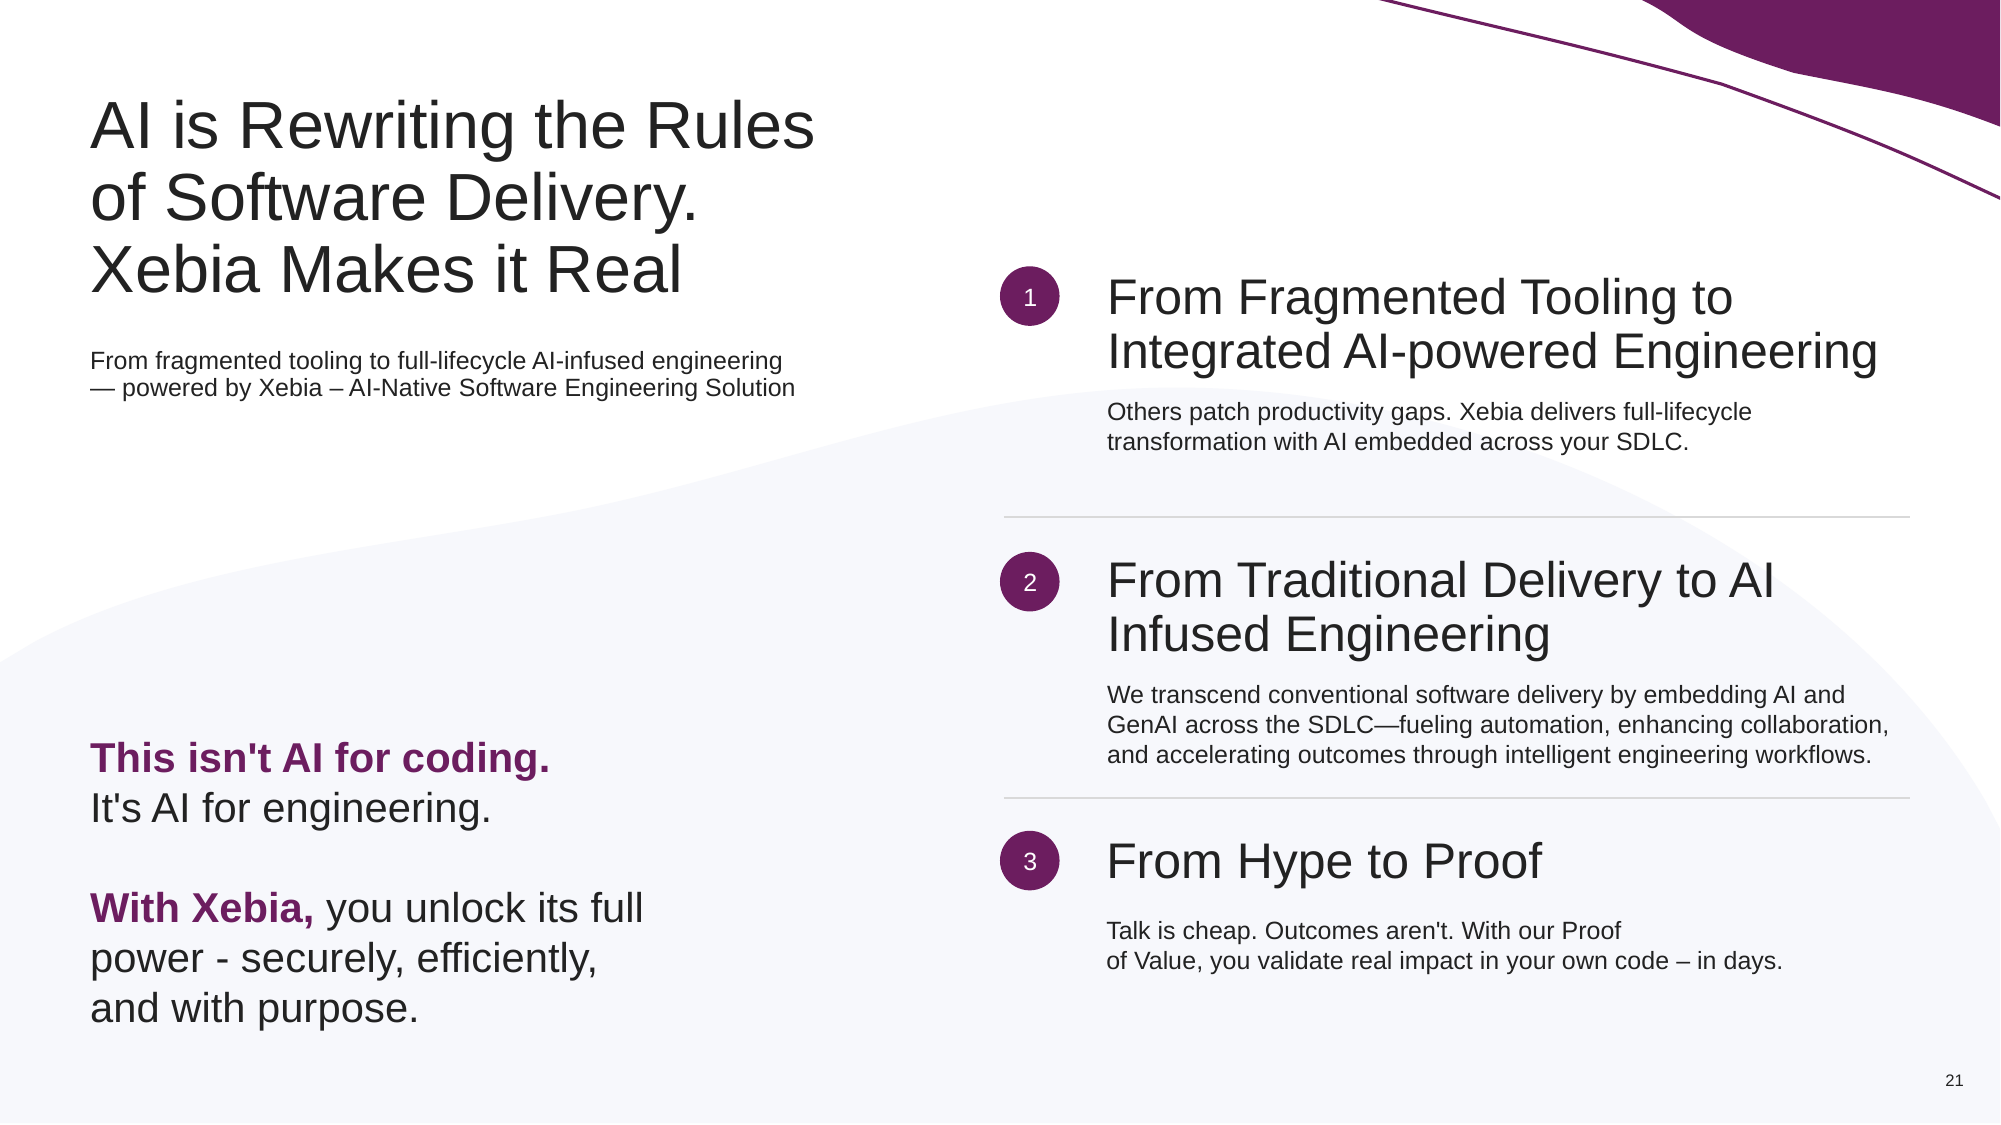

AI is Rewriting the Rules
of Software Delivery.
Xebia Makes it Real
1
From Fragmented Tooling to Integrated AI-powered Engineering
From fragmented tooling to full-lifecycle AI-infused engineering
— powered by Xebia – AI-Native Software Engineering Solution
Others patch productivity gaps. Xebia delivers full-lifecycle transformation with AI embedded across your SDLC.

2
From Traditional Delivery to AI Infused Engineering
We transcend conventional software delivery by embedding AI and GenAI across the SDLC—fueling automation, enhancing collaboration, and accelerating outcomes through intelligent engineering workflows.
This isn't AI for coding.
It's AI for engineering.
With Xebia, you unlock its full
power - securely, efficiently,
and with purpose.
3
From Hype to Proof
Talk is cheap. Outcomes aren't. With our Proof
of Value, you validate real impact in your own code – in days.
21